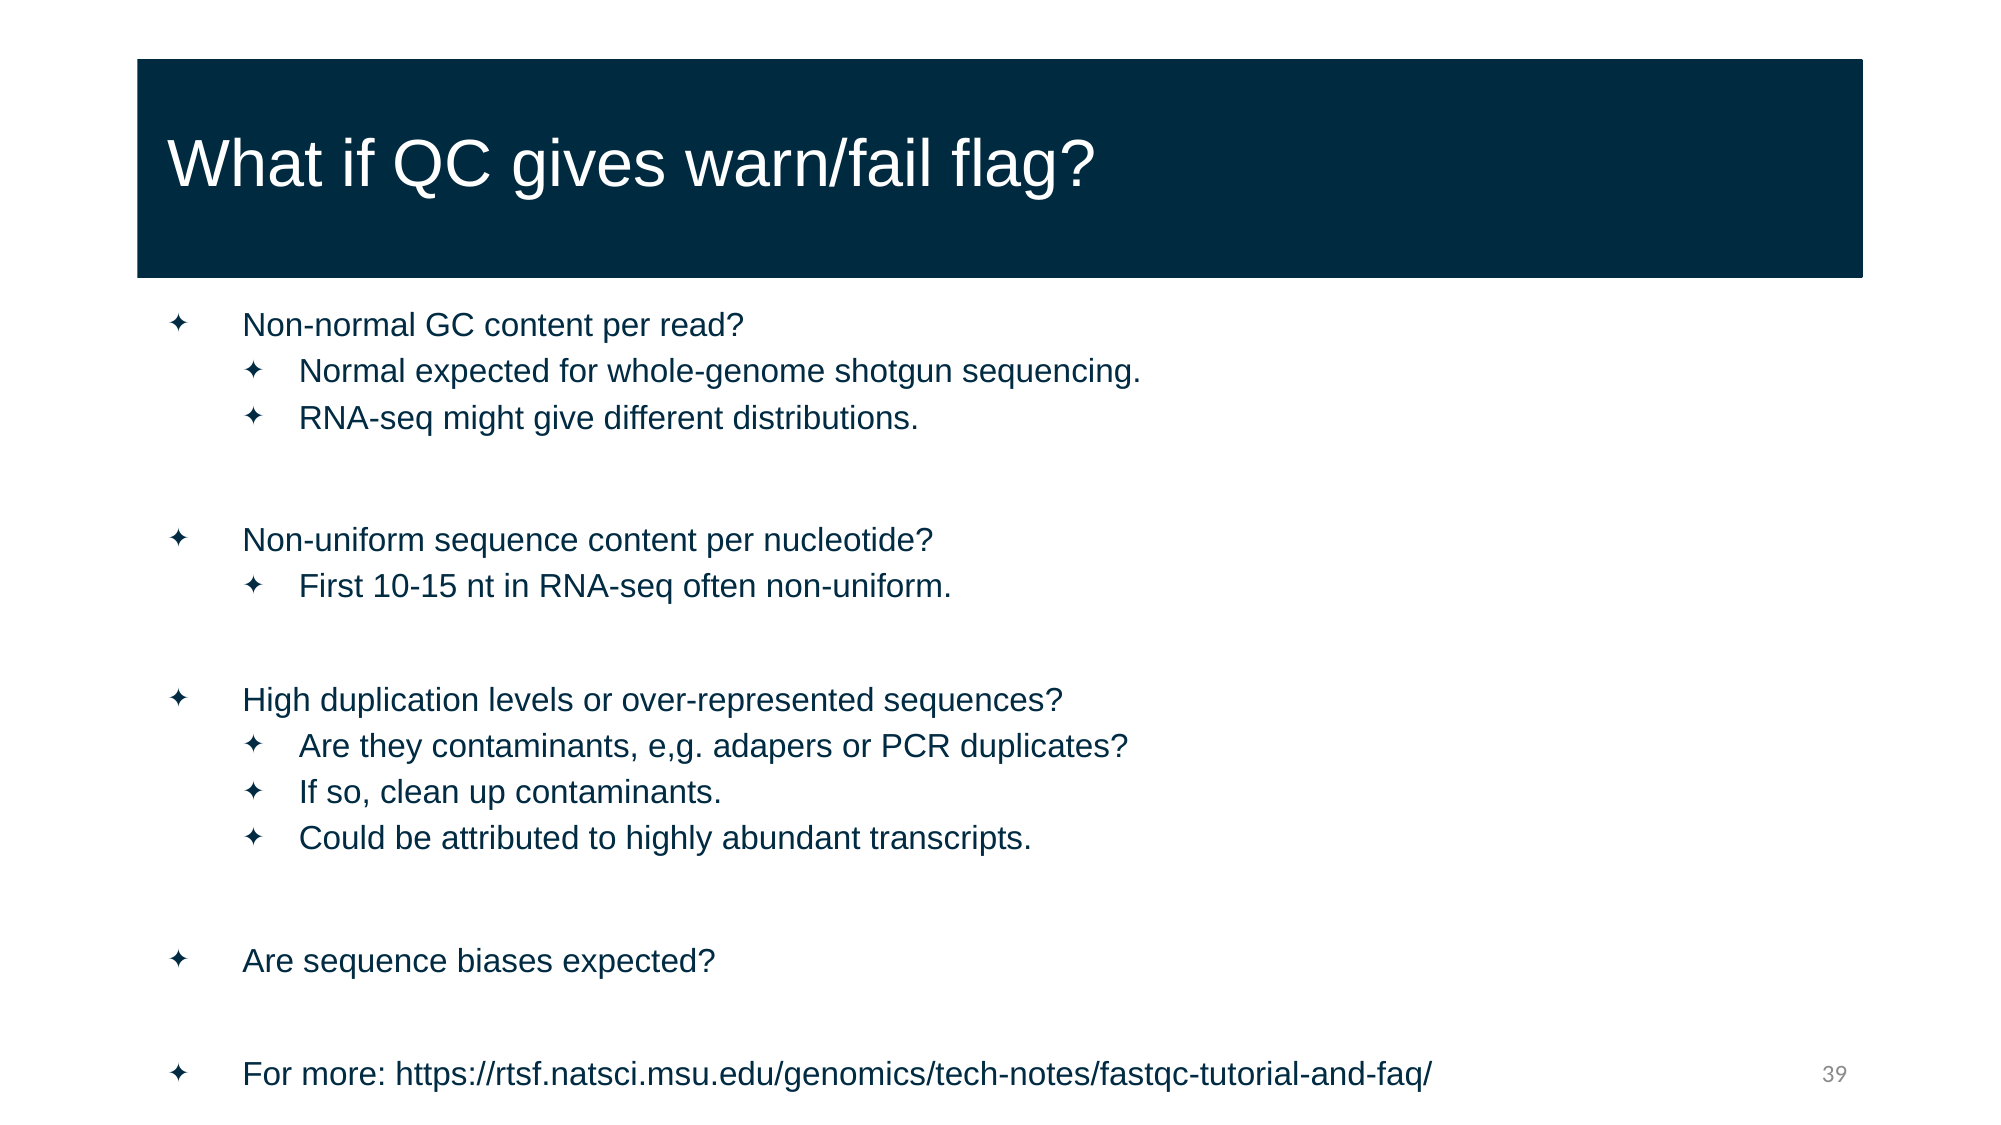

# What if QC gives warn/fail flag?
Non-normal GC content per read?
Normal expected for whole-genome shotgun sequencing.
RNA-seq might give different distributions.

Non-uniform sequence content per nucleotide?
First 10-15 nt in RNA-seq often non-uniform.

High duplication levels or over-represented sequences?
Are they contaminants, e,g. adapers or PCR duplicates?
If so, clean up contaminants.
Could be attributed to highly abundant transcripts.

Are sequence biases expected?

For more: https://rtsf.natsci.msu.edu/genomics/tech-notes/fastqc-tutorial-and-faq/
39